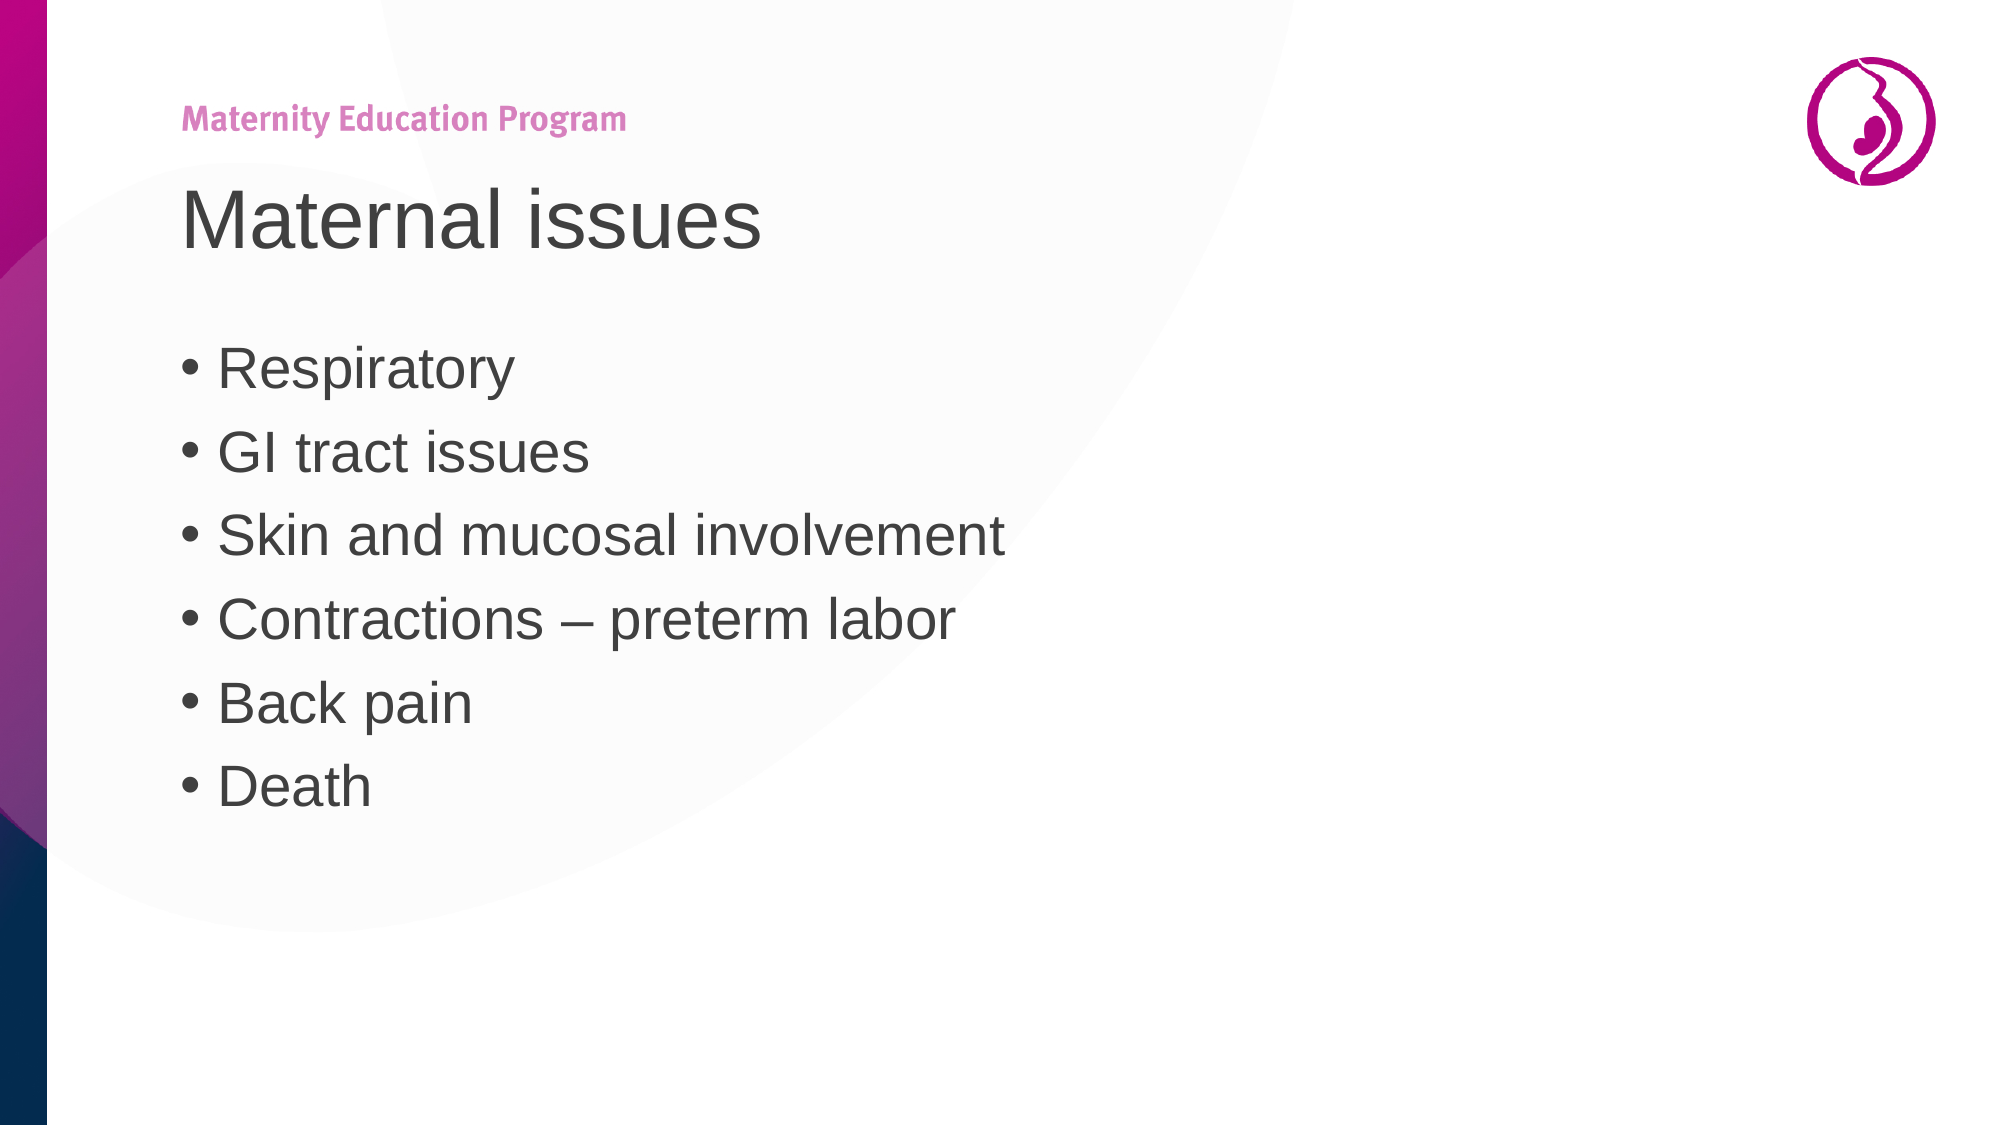

# Maternal issues
Respiratory
GI tract issues
Skin and mucosal involvement
Contractions – preterm labor
Back pain
Death